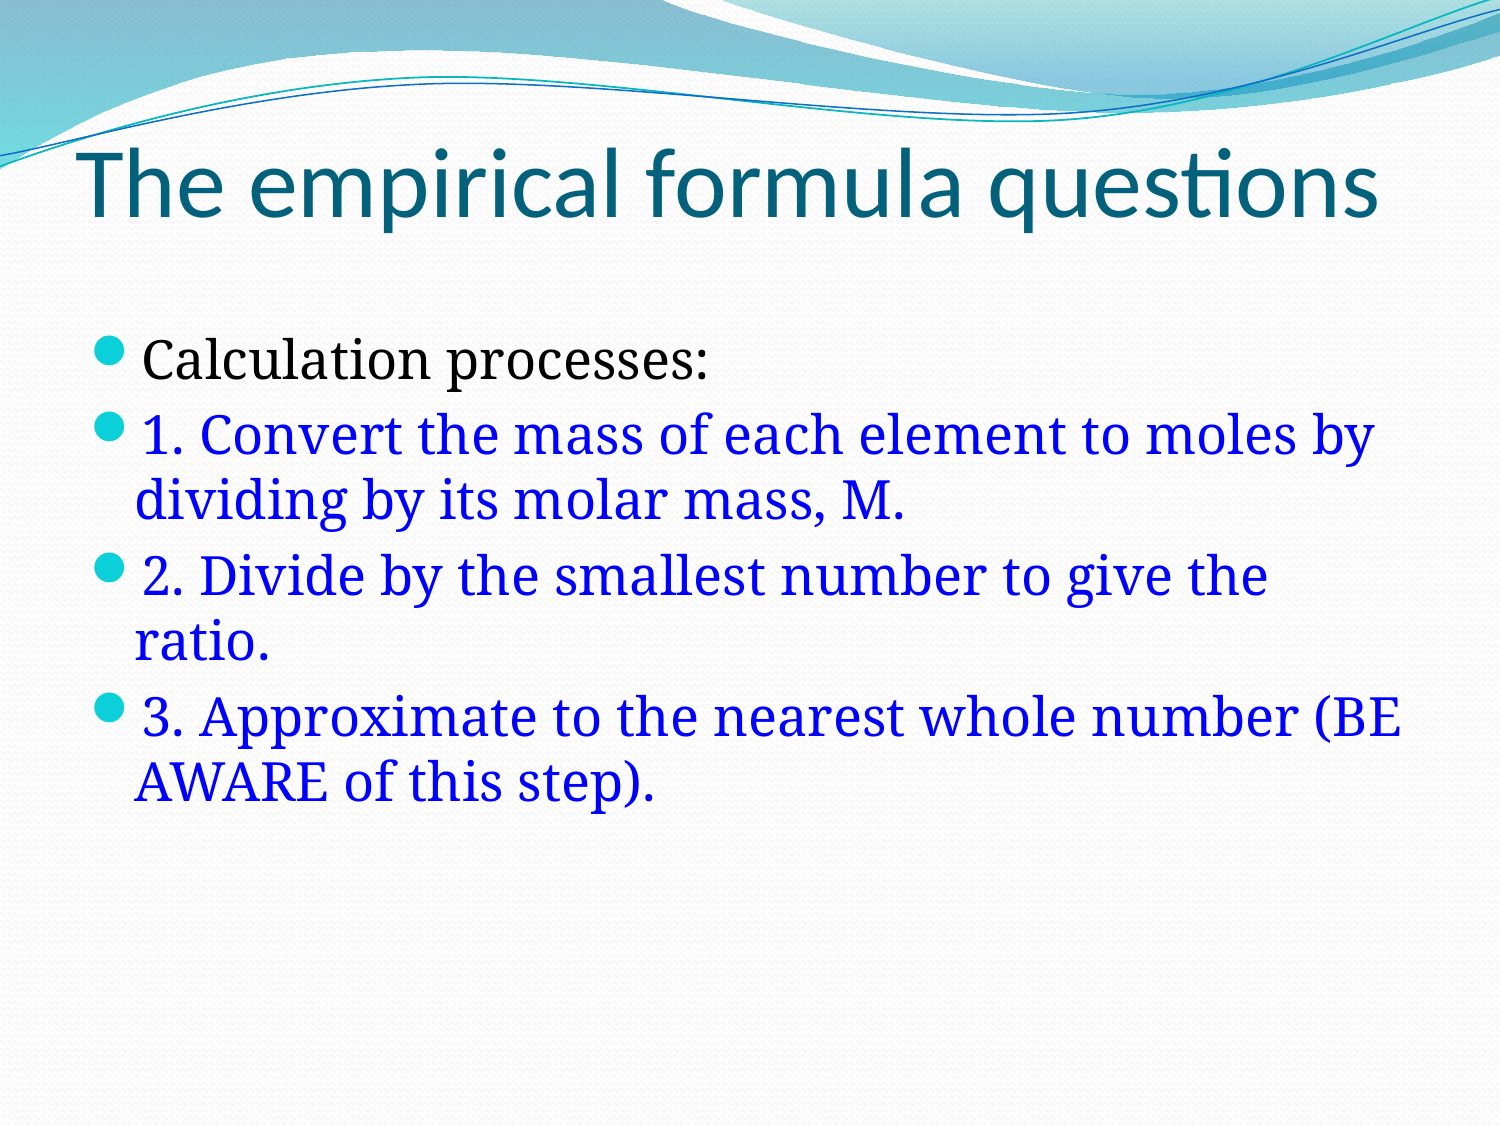

# The empirical formula questions
Calculation processes:
1. Convert the mass of each element to moles by dividing by its molar mass, M.
2. Divide by the smallest number to give the ratio.
3. Approximate to the nearest whole number (BE AWARE of this step).